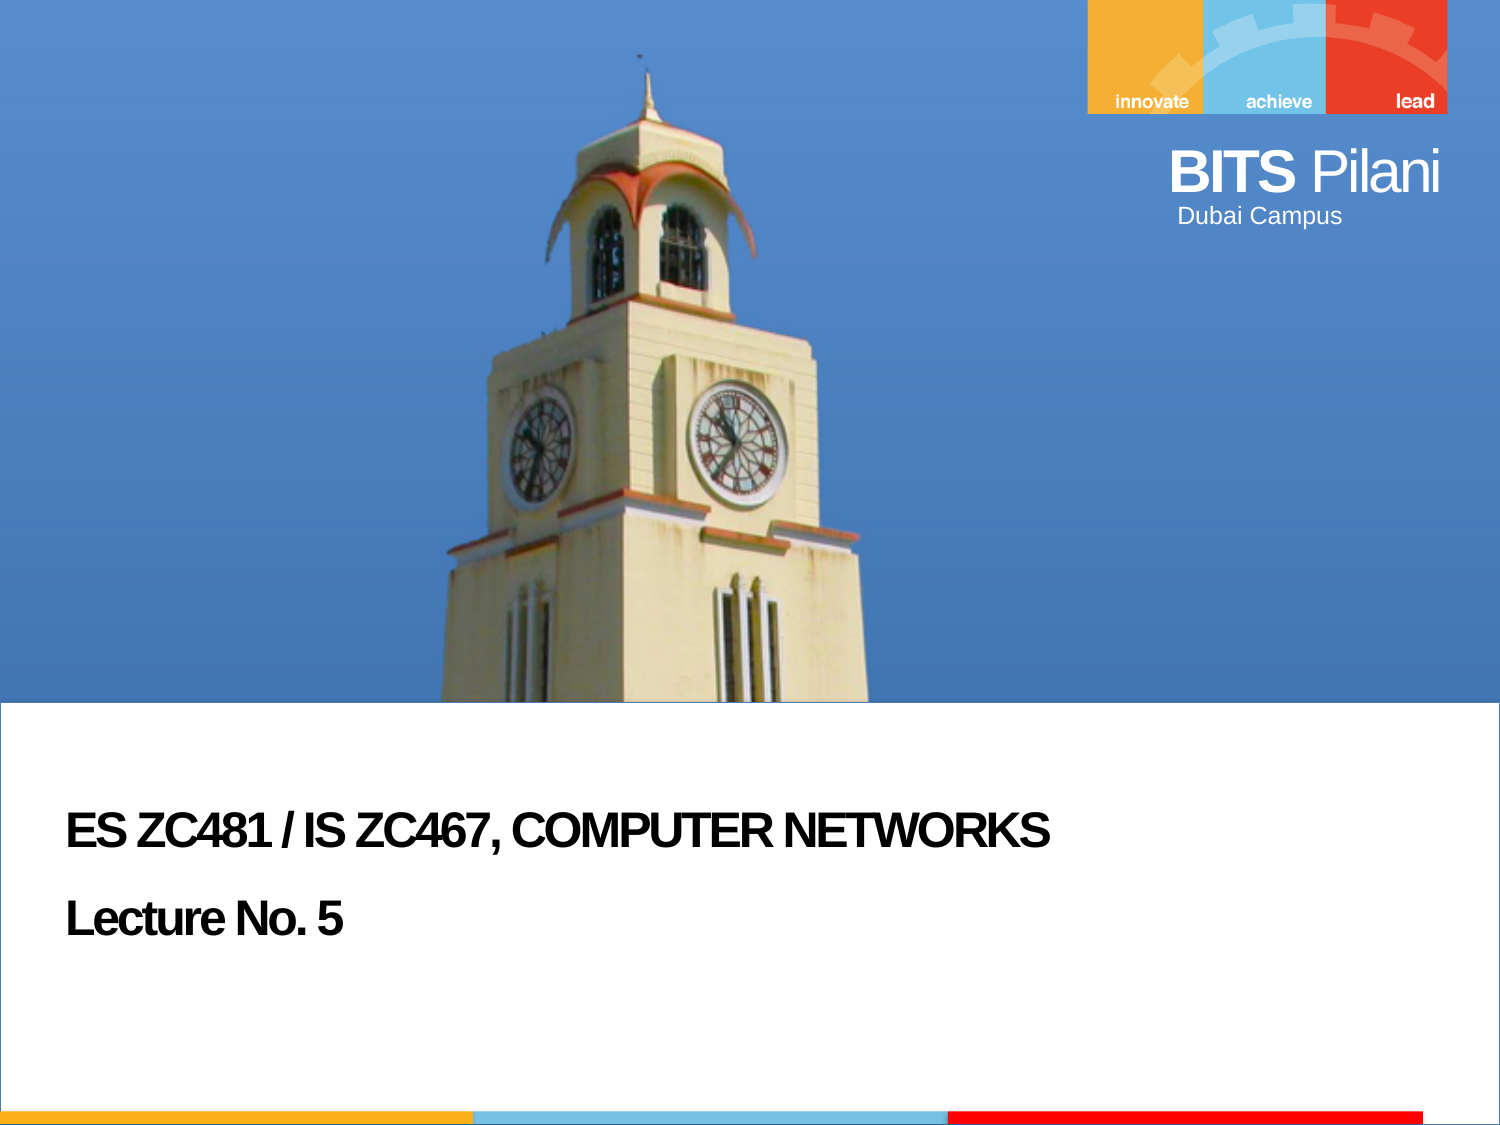

ES ZC481 / IS ZC467, COMPUTER NETWORKS
Lecture No. 5